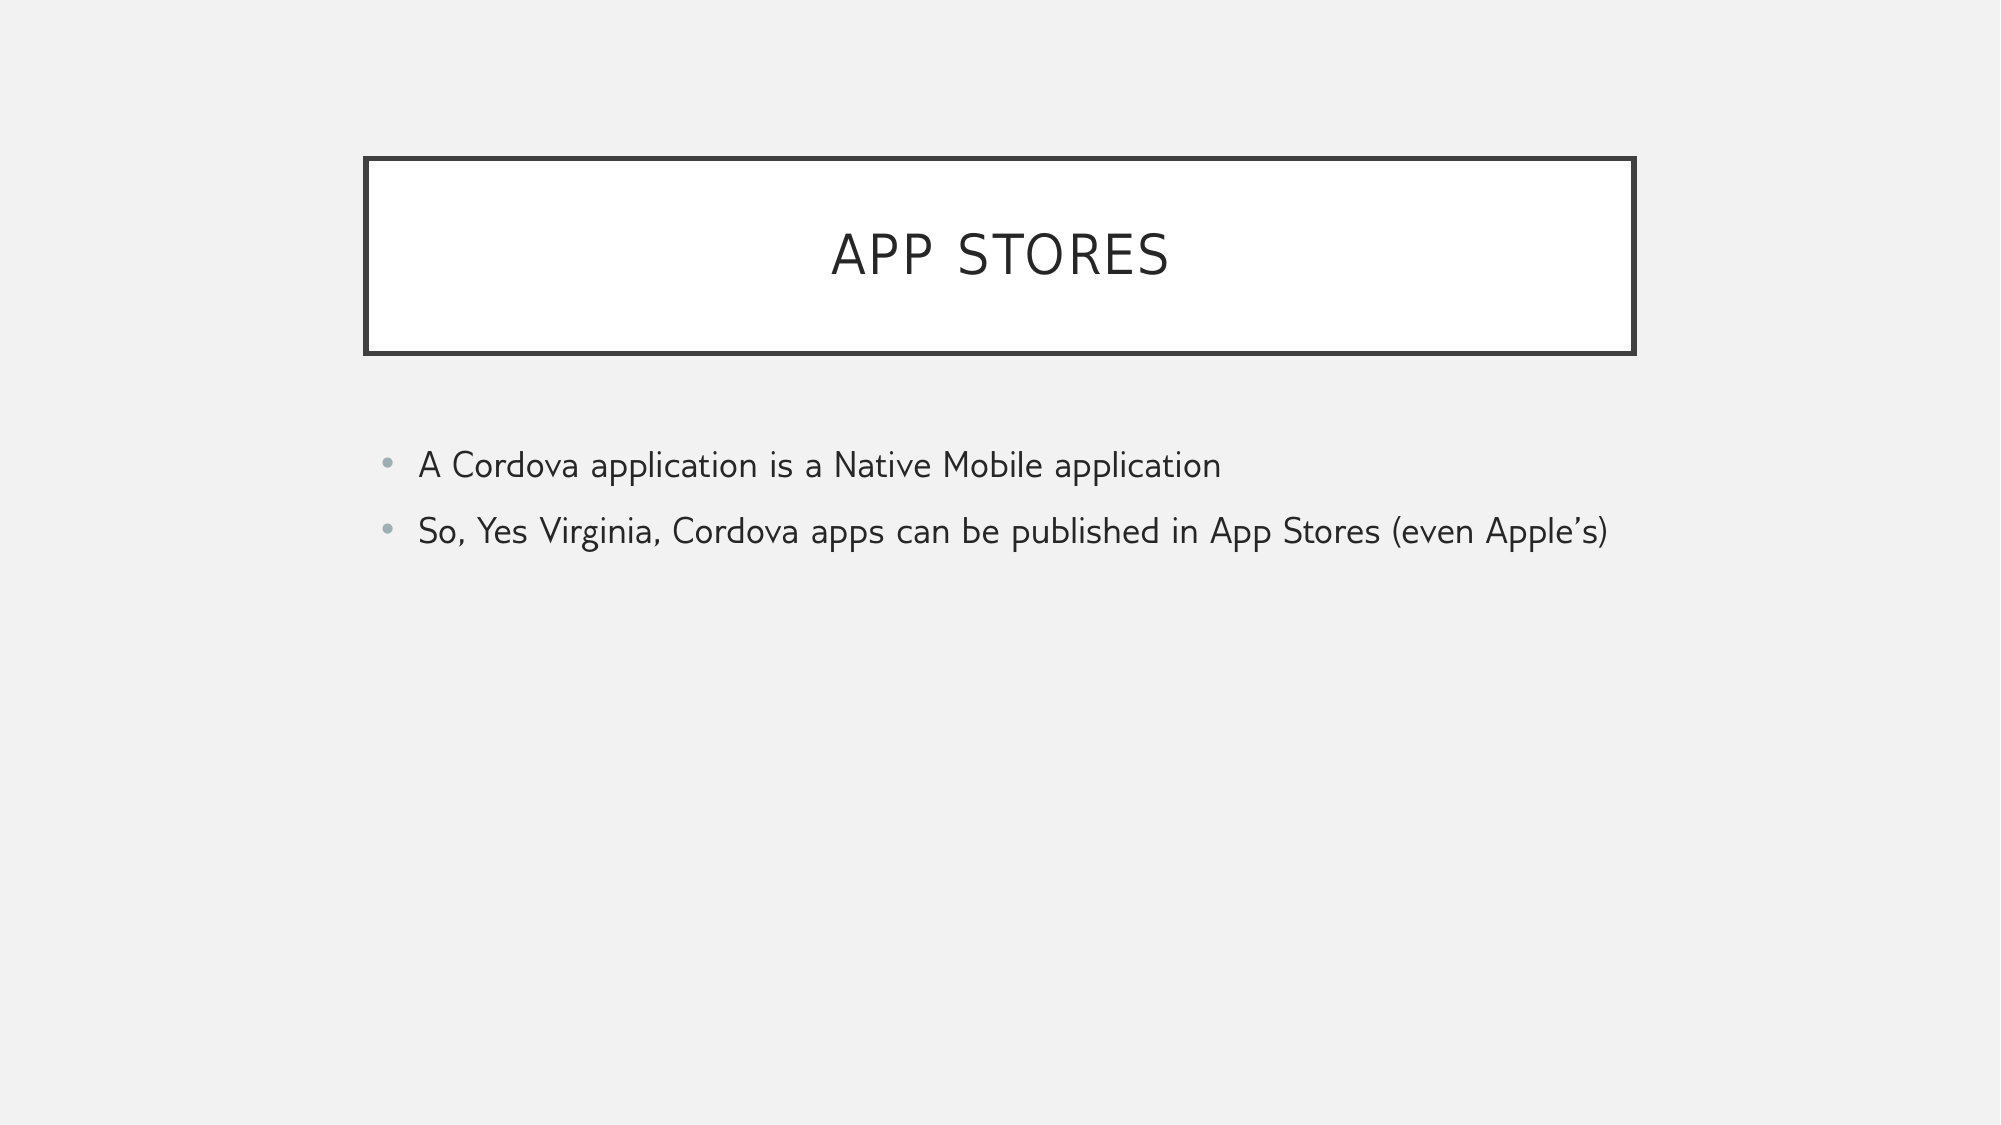

# App Stores
A Cordova application is a Native Mobile application
So, Yes Virginia, Cordova apps can be published in App Stores (even Apple’s)